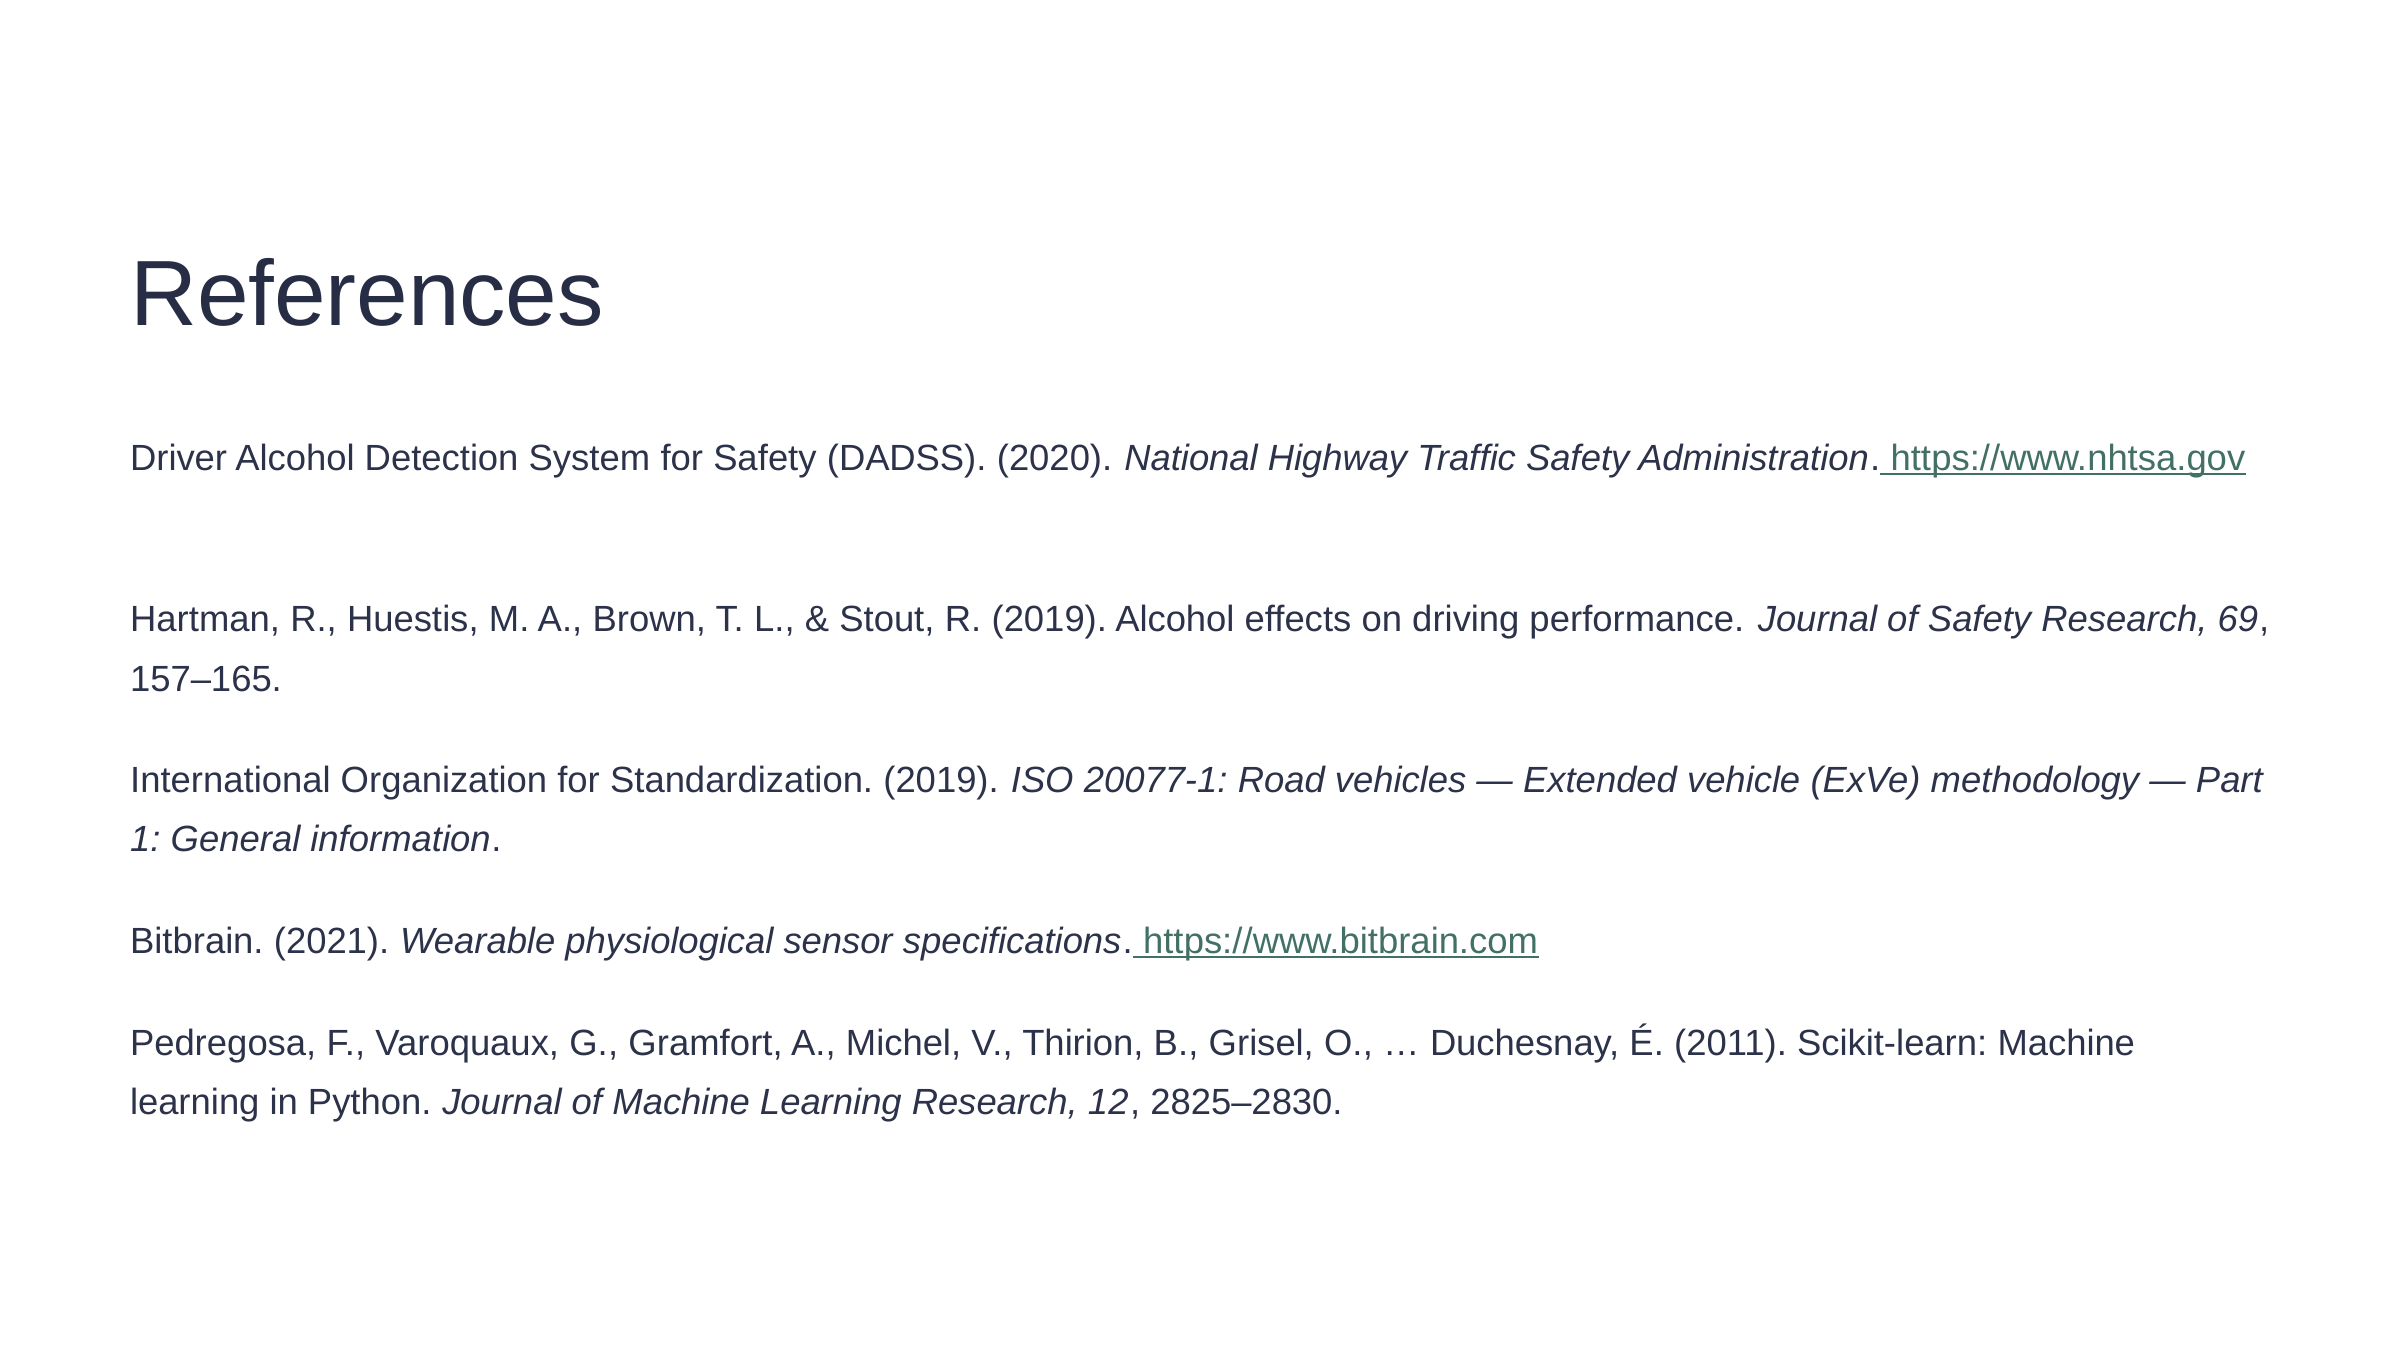

References
Driver Alcohol Detection System for Safety (DADSS). (2020). National Highway Traffic Safety Administration. https://www.nhtsa.gov
Hartman, R., Huestis, M. A., Brown, T. L., & Stout, R. (2019). Alcohol effects on driving performance. Journal of Safety Research, 69, 157–165.
International Organization for Standardization. (2019). ISO 20077-1: Road vehicles — Extended vehicle (ExVe) methodology — Part 1: General information.
Bitbrain. (2021). Wearable physiological sensor specifications. https://www.bitbrain.com
Pedregosa, F., Varoquaux, G., Gramfort, A., Michel, V., Thirion, B., Grisel, O., … Duchesnay, É. (2011). Scikit-learn: Machine learning in Python. Journal of Machine Learning Research, 12, 2825–2830.